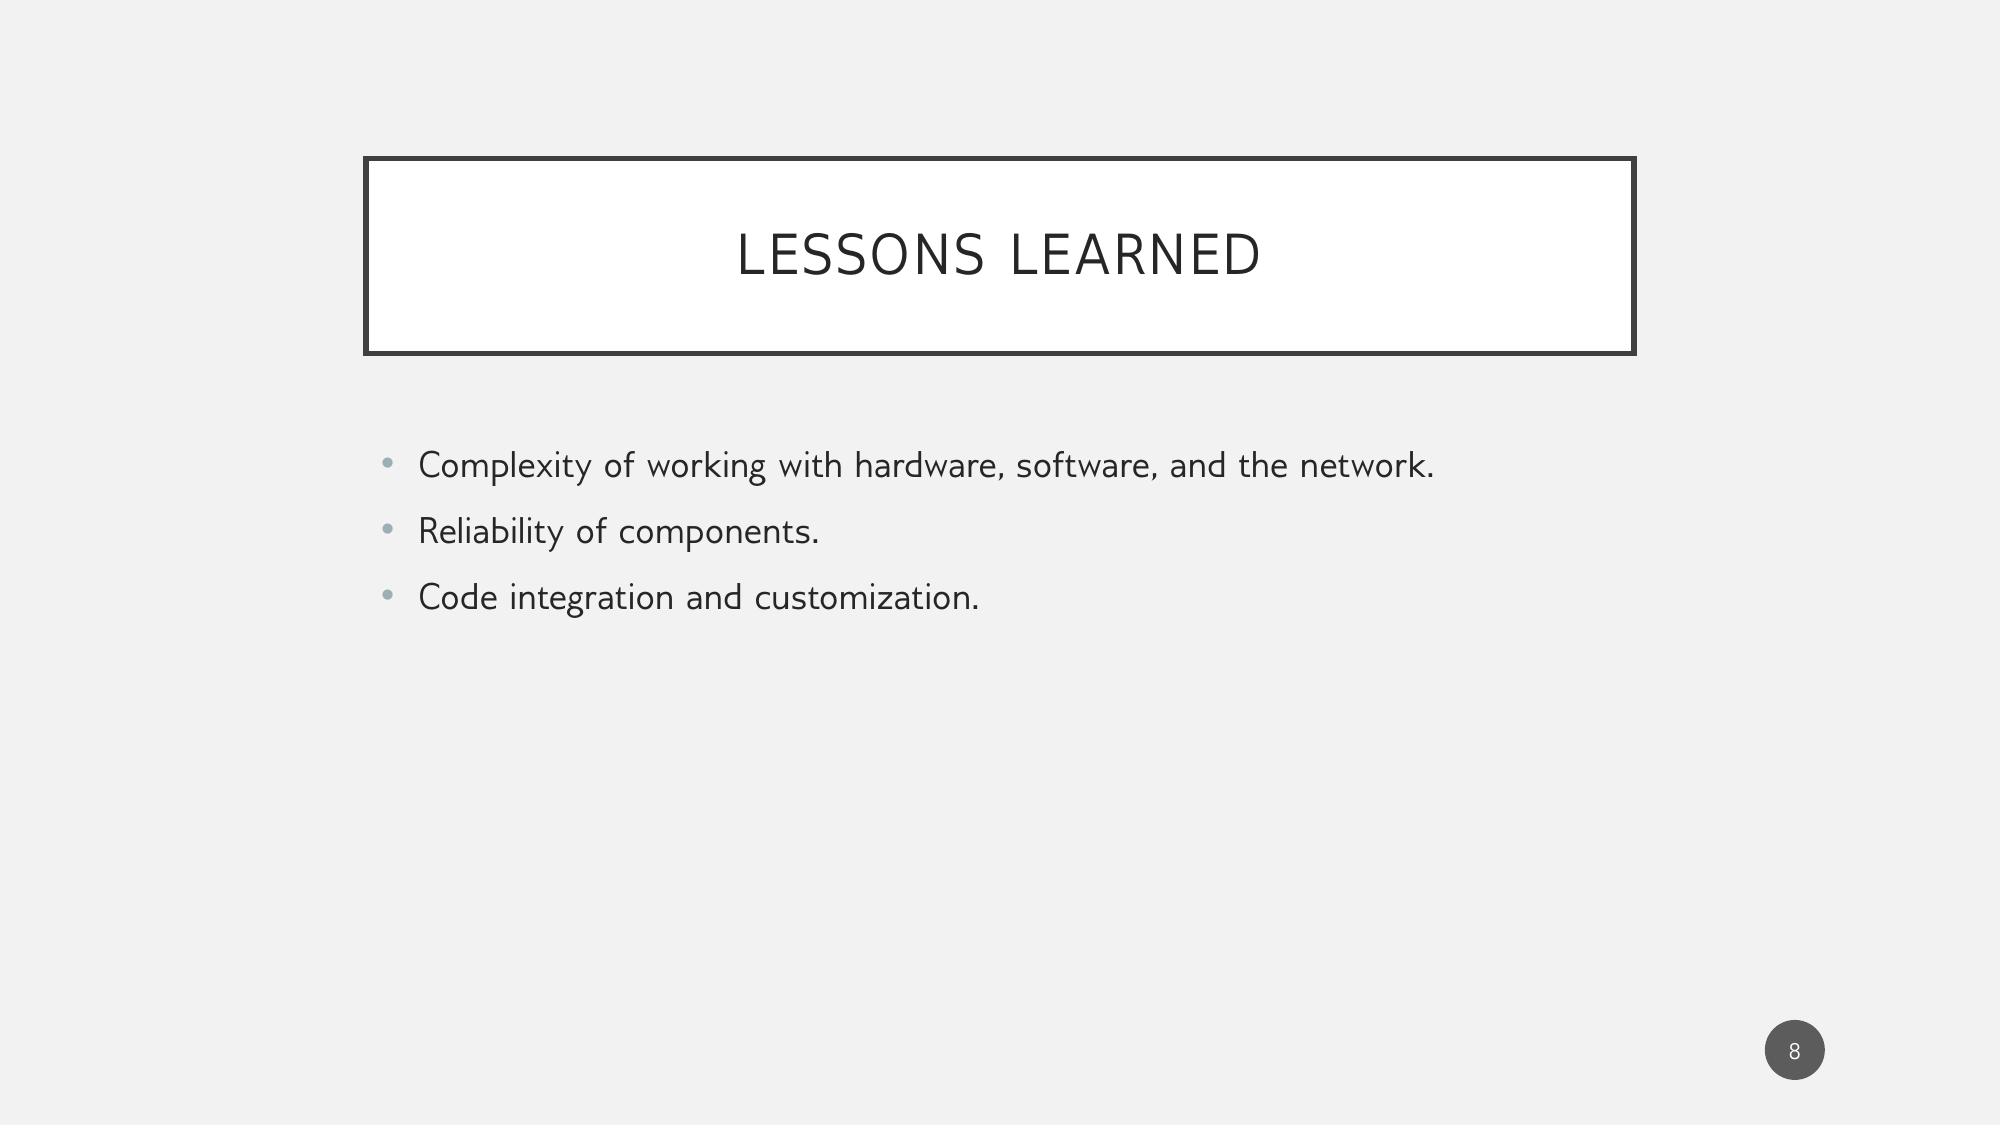

# Lessons learned
Complexity of working with hardware, software, and the network.
Reliability of components.
Code integration and customization.

8